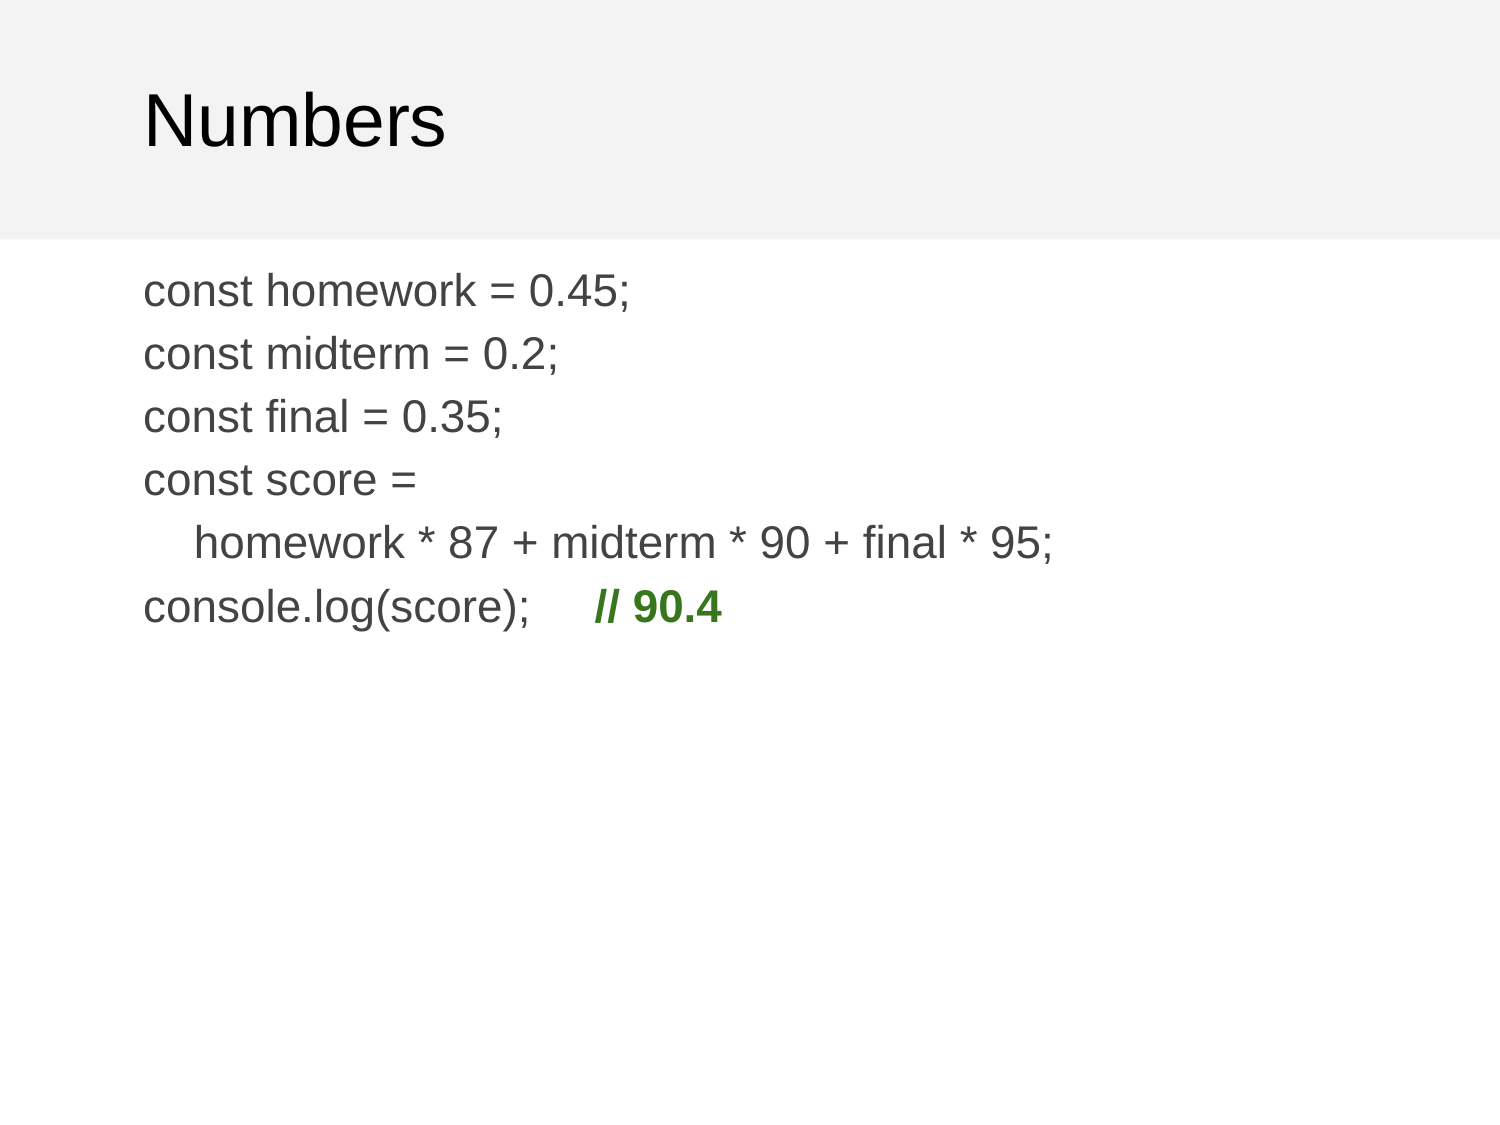

Numbers
const homework = 0.45;
const midterm = 0.2;
const final = 0.35;
const score =
    homework * 87 + midterm * 90 + final * 95;
console.log(score);     // 90.4